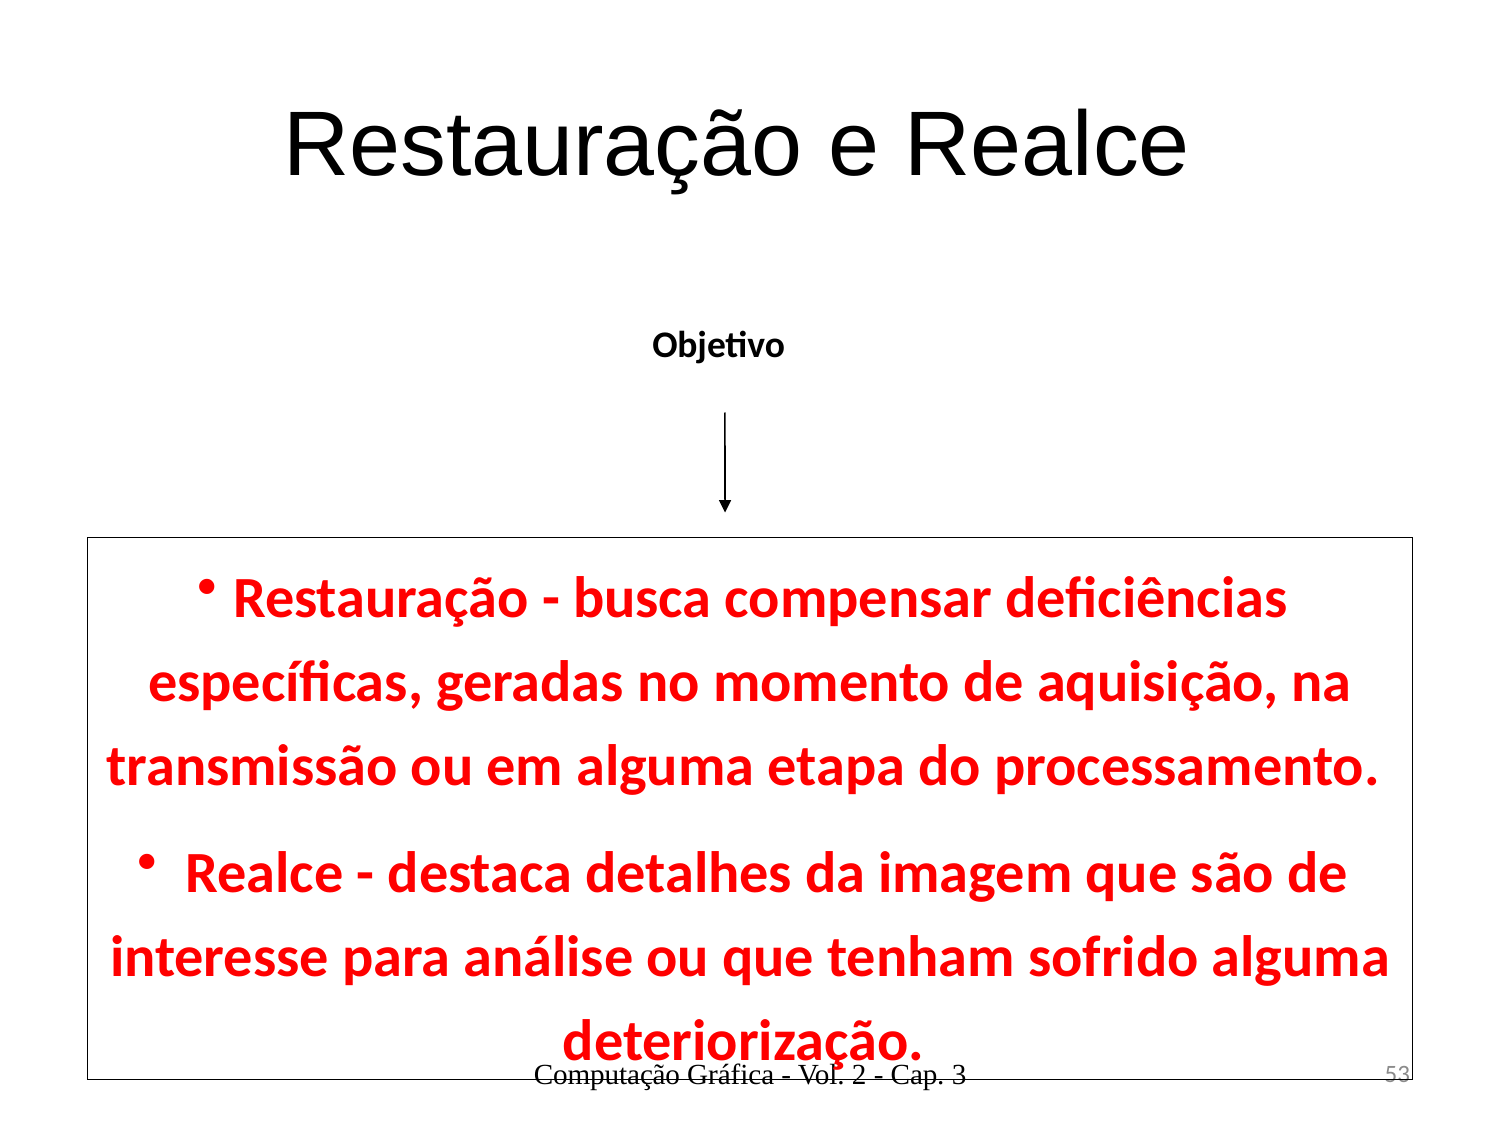

# Restauração e Realce
Objetivo

Restauração - busca compensar deficiências específicas, geradas no momento de aquisição, na transmissão ou em alguma etapa do processamento.
 Realce - destaca detalhes da imagem que são de interesse para análise ou que tenham sofrido alguma deteriorização.
Computação Gráfica - Vol. 2 - Cap. 3
53